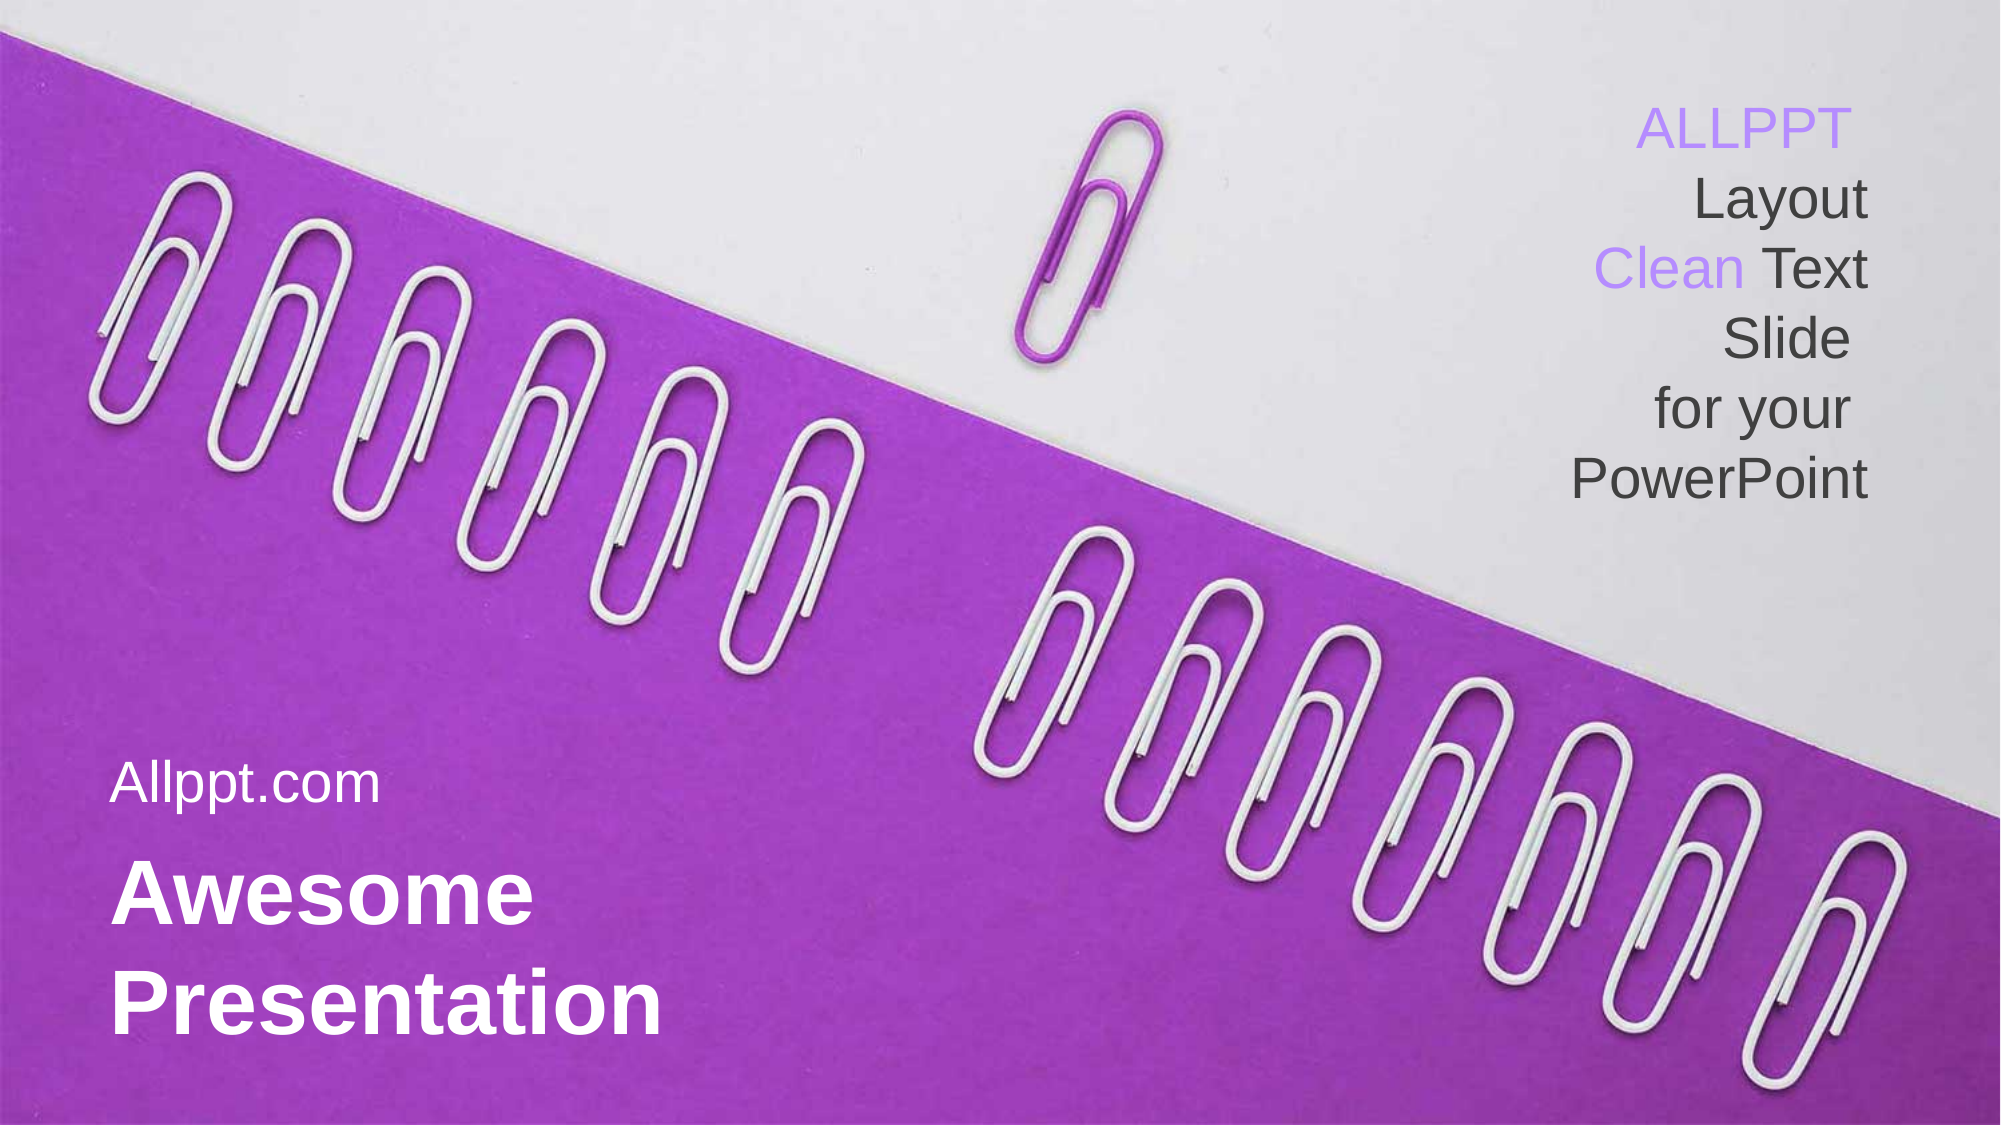

ALLPPT
Layout
Clean Text Slide
for your
PowerPoint
Allppt.com
Awesome Presentation